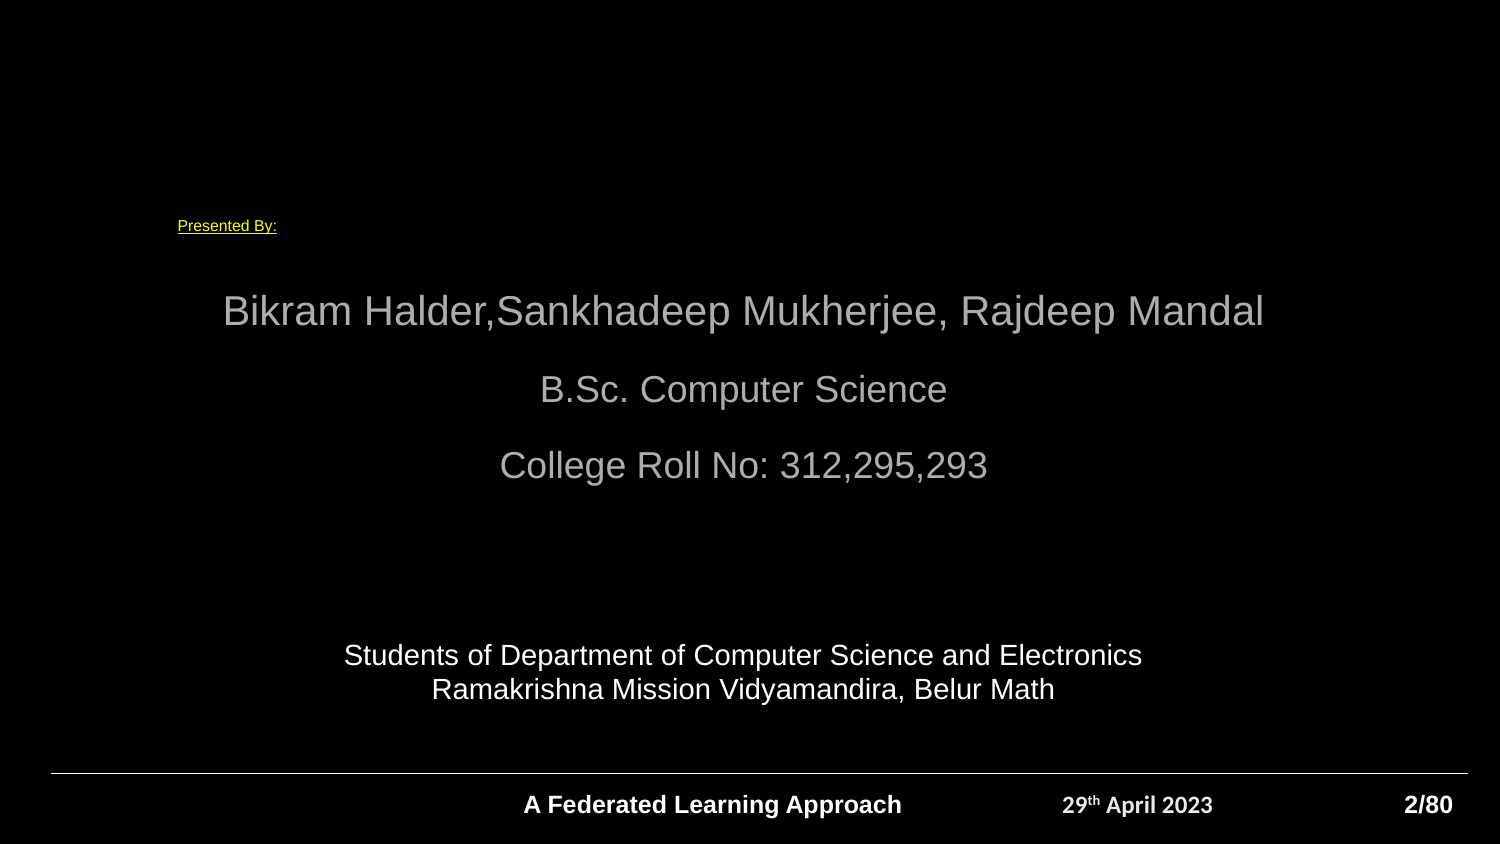

# Presented By:
Bikram Halder,Sankhadeep Mukherjee, Rajdeep Mandal

B.Sc. Computer Science

College Roll No: 312,295,293

Students of Department of Computer Science and Electronics
Ramakrishna Mission Vidyamandira, Belur Math

A Federated Learning Approach
29th April 2023

2/80